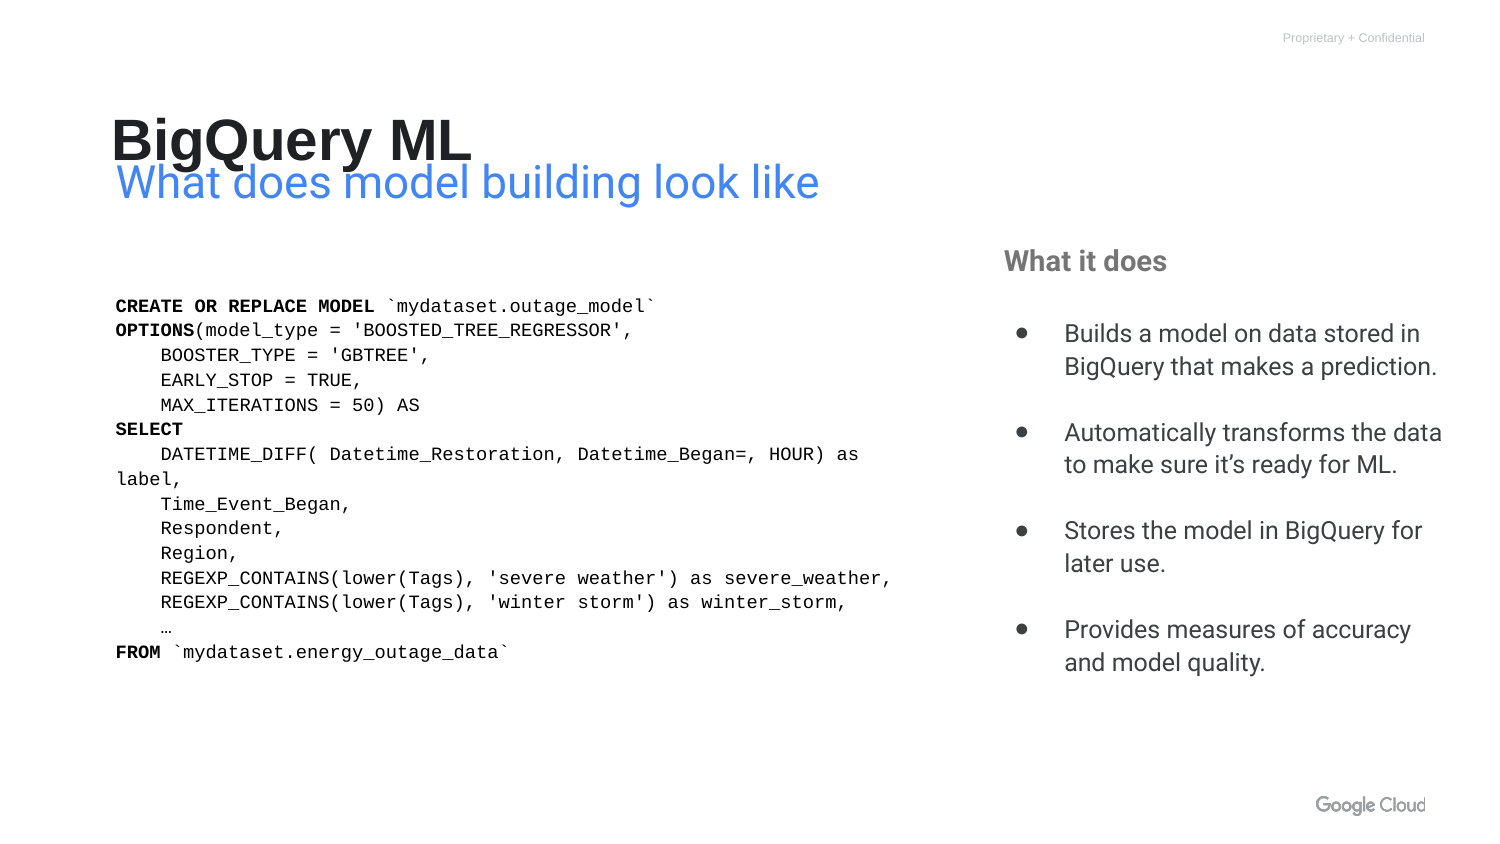

BigQuery ML
What does model building look like
What it does
CREATE OR REPLACE MODEL `mydataset.outage_model`
OPTIONS(model_type = 'BOOSTED_TREE_REGRESSOR',
    BOOSTER_TYPE = 'GBTREE',
    EARLY_STOP = TRUE,
    MAX_ITERATIONS = 50) AS
SELECT
    DATETIME_DIFF( Datetime_Restoration, Datetime_Began=, HOUR) as label,
    Time_Event_Began,
    Respondent,
    Region,
    REGEXP_CONTAINS(lower(Tags), 'severe weather') as severe_weather,
    REGEXP_CONTAINS(lower(Tags), 'winter storm') as winter_storm,
    …
FROM `mydataset.energy_outage_data`

Builds a model on data stored in BigQuery that makes a prediction.

Automatically transforms the data to make sure it’s ready for ML.

Stores the model in BigQuery for later use.

Provides measures of accuracy and model quality.